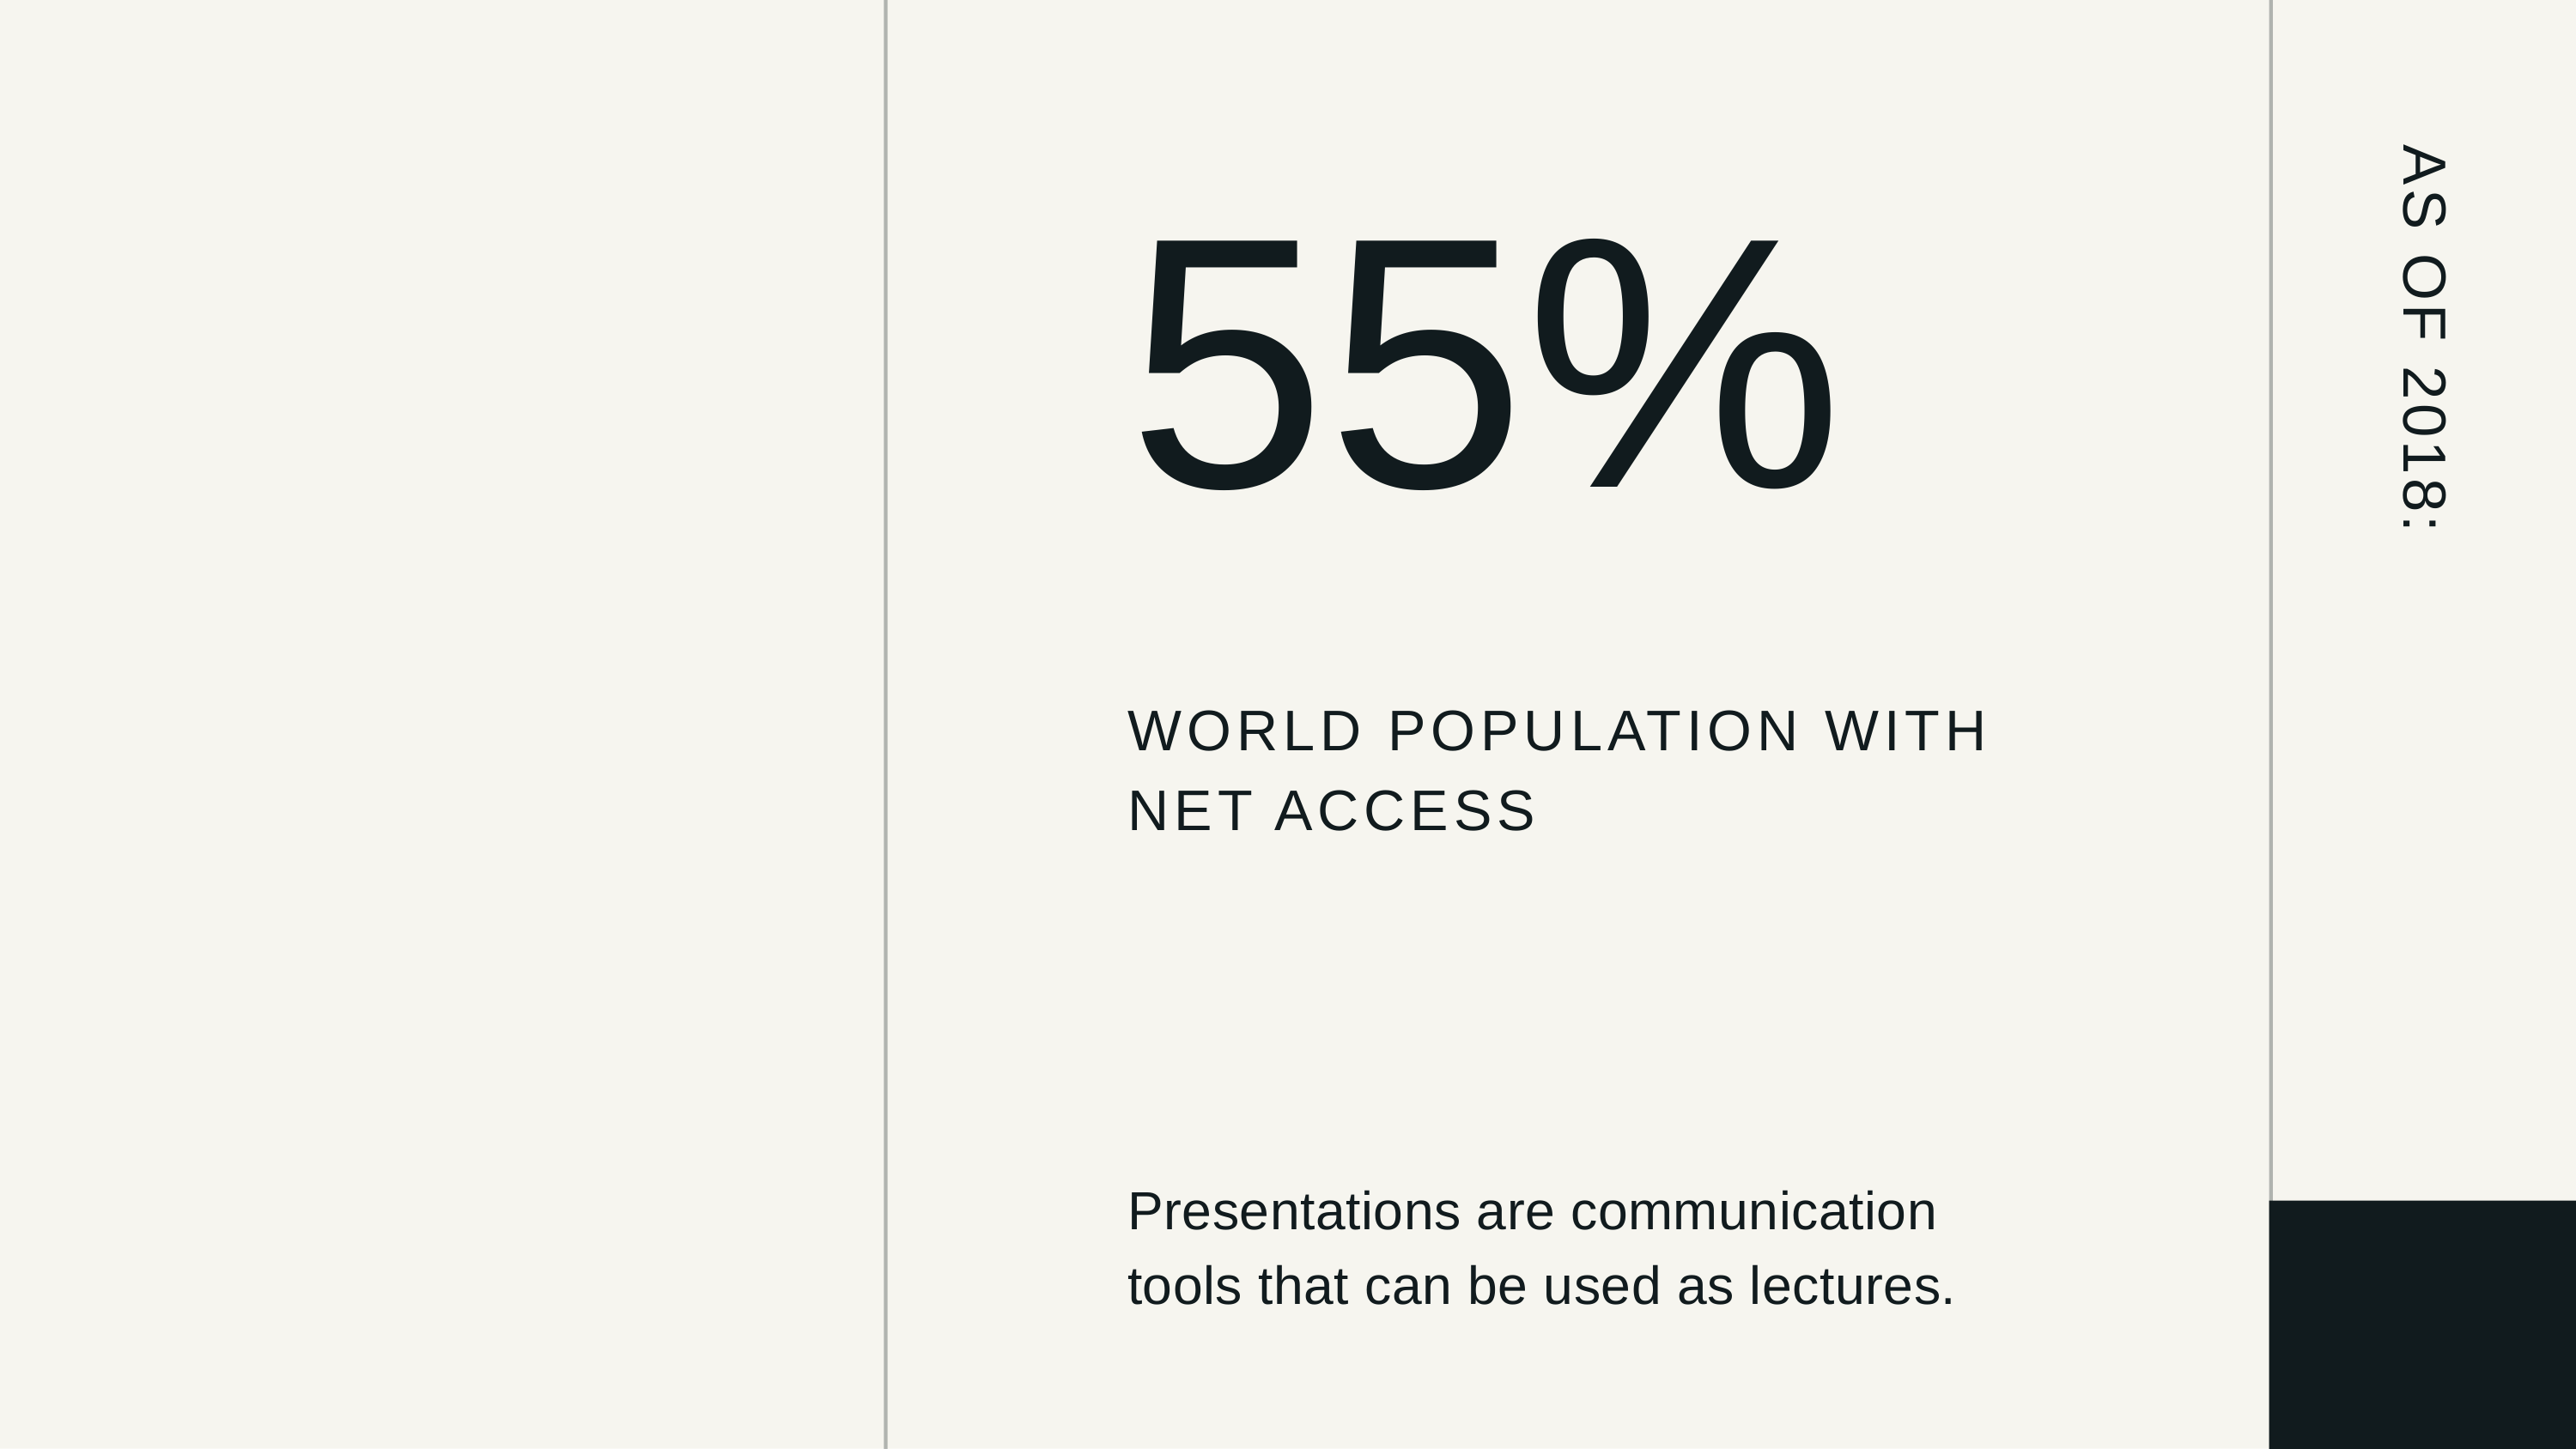

55%
WORLD POPULATION WITH
NET ACCESS
AS OF 2018:
Presentations are communication tools that can be used as lectures.